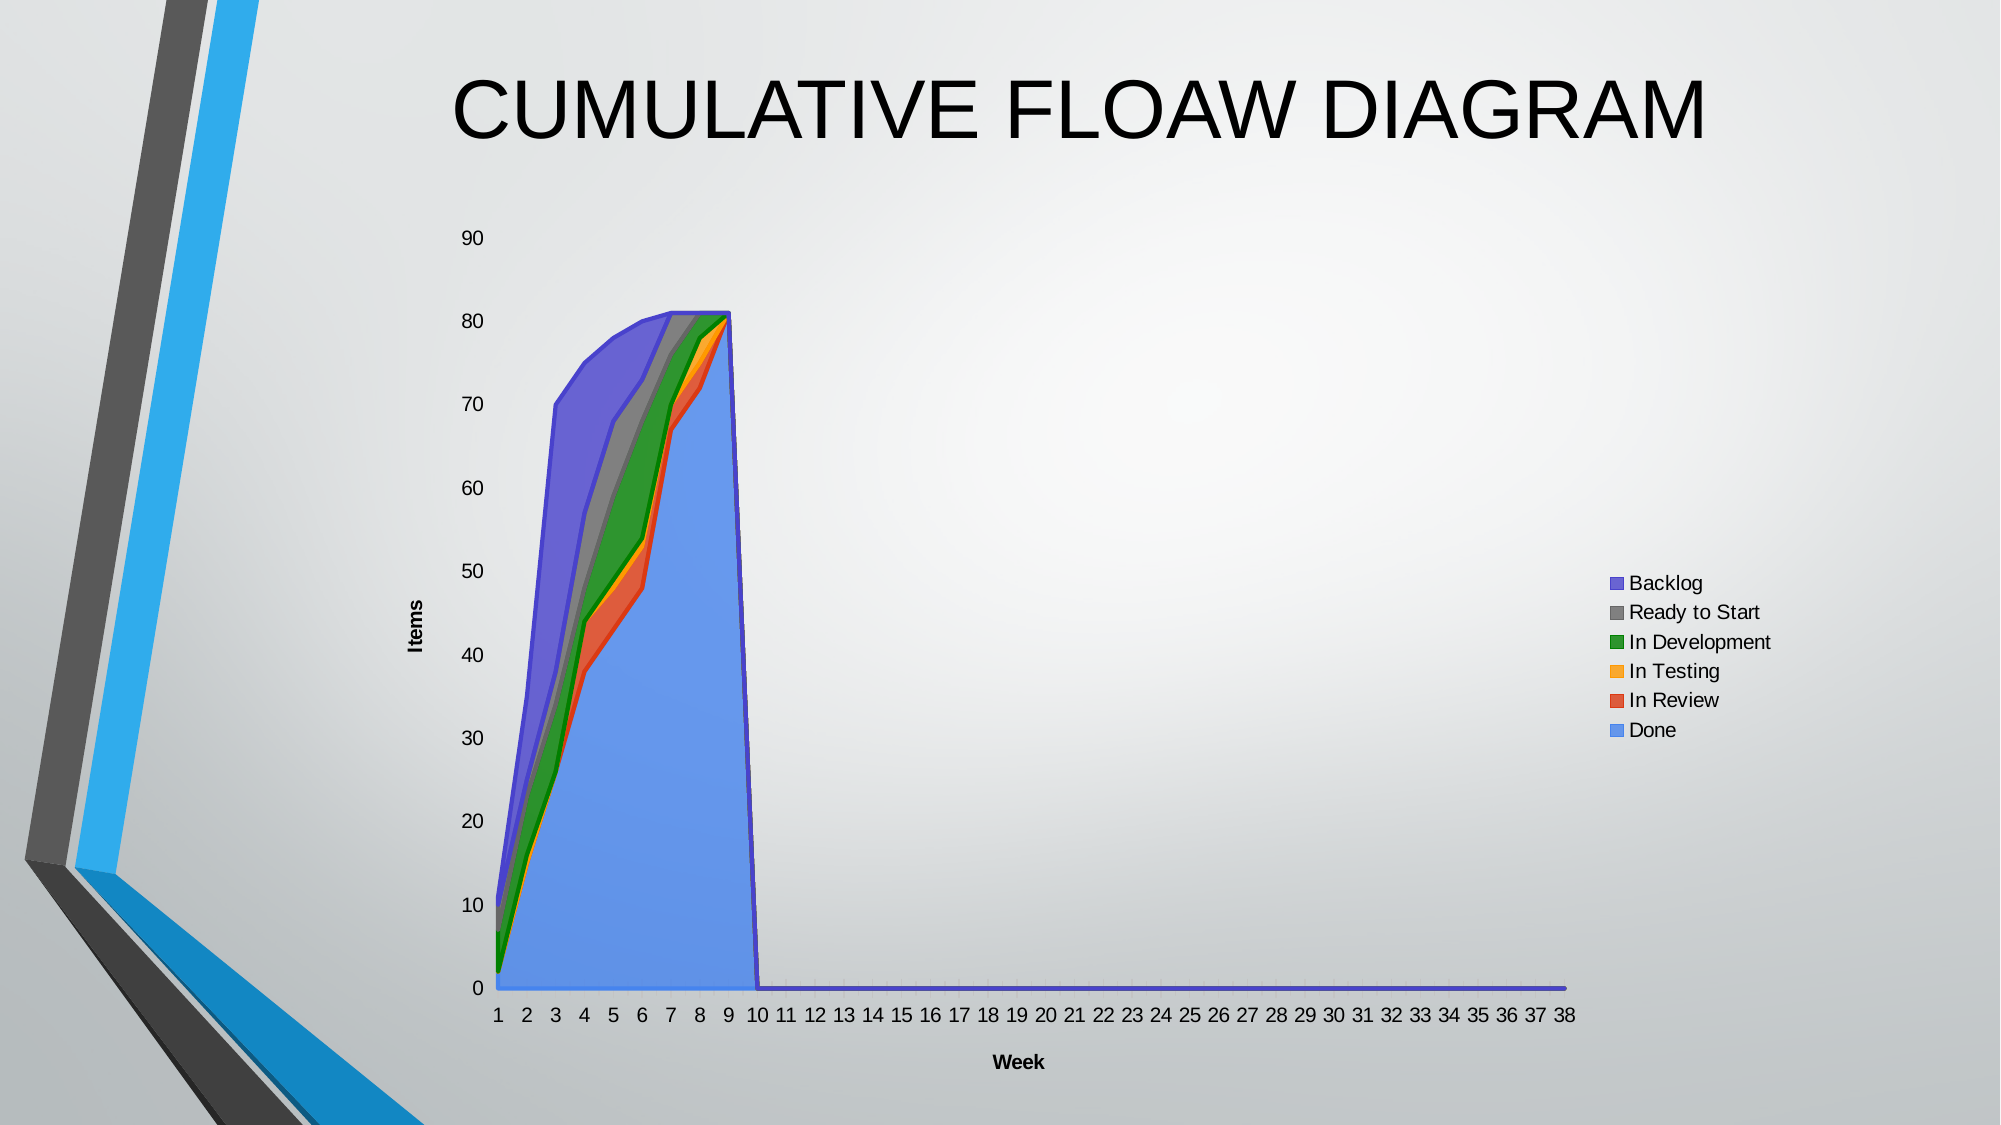

# CUMULATIVE FLOAW DIAGRAM

### Chart

| Category | Done | In Review | In Testing | In Development | Ready to Start | Backlog |
|---|---|---|---|---|---|---|
| 1 | 2.0 | 0.0 | 0.0 | 5.0 | 3.0 | 1.0 |
| 2 | 15.0 | 0.0 | 1.0 | 7.0 | 2.0 | 10.0 |
| 3 | 26.0 | 0.0 | 0.0 | 8.0 | 4.0 | 32.0 |
| 4 | 38.0 | 6.0 | 0.0 | 4.0 | 9.0 | 18.0 |
| 5 | 43.0 | 5.0 | 1.0 | 10.0 | 9.0 | 10.0 |
| 6 | 48.0 | 5.0 | 1.0 | 14.0 | 5.0 | 7.0 |
| 7 | 67.0 | 3.0 | 0.0 | 6.0 | 5.0 | 0.0 |
| 8 | 72.0 | 3.0 | 3.0 | 3.0 | 0.0 | 0.0 |
| 9 | 81.0 | 0.0 | 0.0 | 0.0 | 0.0 | 0.0 |
| 10 | None | None | None | None | None | None |
| 11 | None | None | None | None | None | None |
| 12 | None | None | None | None | None | None |
| 13 | None | None | None | None | None | None |
| 14 | None | None | None | None | None | None |
| 15 | None | None | None | None | None | None |
| 16 | None | None | None | None | None | None |
| 17 | None | None | None | None | None | None |
| 18 | None | None | None | None | None | None |
| 19 | None | None | None | None | None | None |
| 20 | None | None | None | None | None | None |
| 21 | None | None | None | None | None | None |
| 22 | None | None | None | None | None | None |
| 23 | None | None | None | None | None | None |
| 24 | None | None | None | None | None | None |
| 25 | None | None | None | None | None | None |
| 26 | None | None | None | None | None | None |
| 27 | None | None | None | None | None | None |
| 28 | None | None | None | None | None | None |
| 29 | None | None | None | None | None | None |
| 30 | None | None | None | None | None | None |
| 31 | None | None | None | None | None | None |
| 32 | None | None | None | None | None | None |
| 33 | None | None | None | None | None | None |
| 34 | None | None | None | None | None | None |
| 35 | None | None | None | None | None | None |
| 36 | None | None | None | None | None | None |
| 37 | None | None | None | None | None | None |
| 38 | None | None | None | None | None | None |